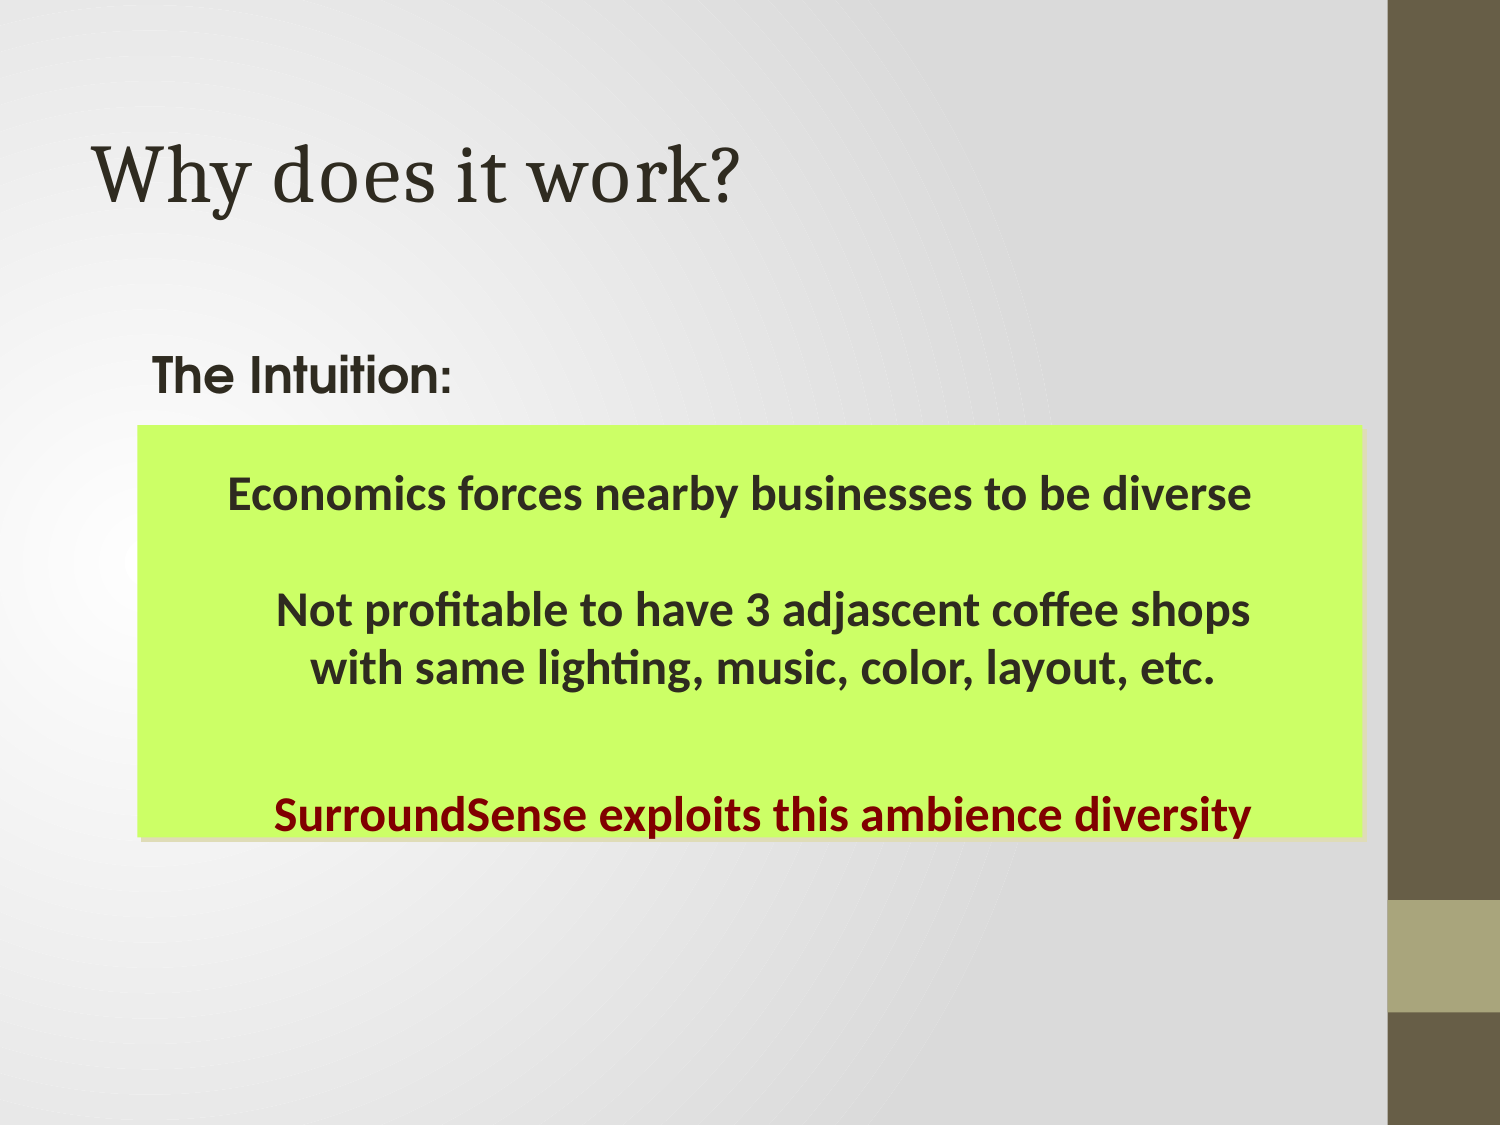

Why does it work?

Economics forces nearby businesses to be diverse

Not profitable to have 3 adjascent coffee shops
with same lighting, music, color, layout, etc.

SurroundSense exploits this ambience diversity
The Intuition: